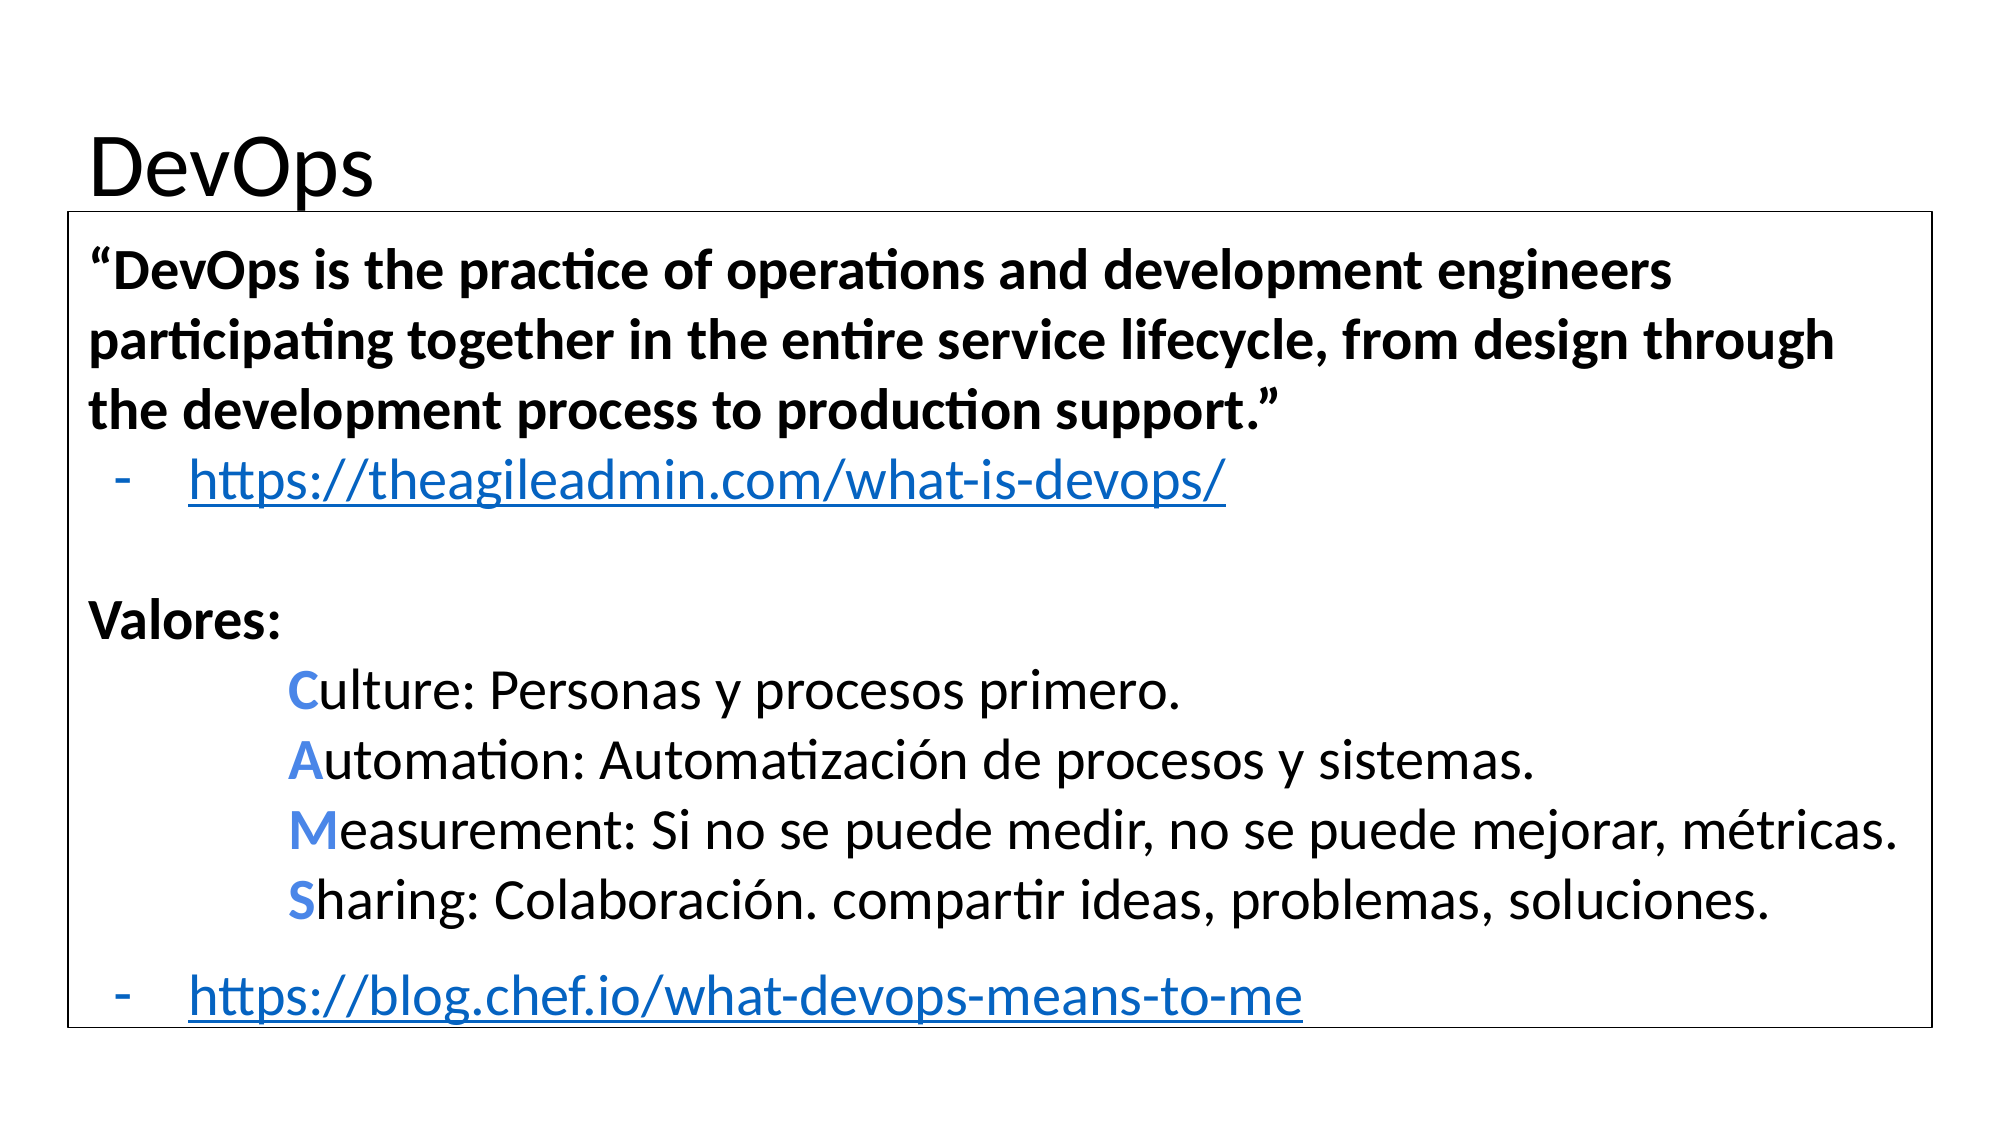

# DevOps
“DevOps is the practice of operations and development engineers participating together in the entire service lifecycle, from design through the development process to production support.”
https://theagileadmin.com/what-is-devops/

Valores:
Culture: Personas y procesos primero.
Automation: Automatización de procesos y sistemas.
Measurement: Si no se puede medir, no se puede mejorar, métricas.
Sharing: Colaboración. compartir ideas, problemas, soluciones.

https://blog.chef.io/what-devops-means-to-me